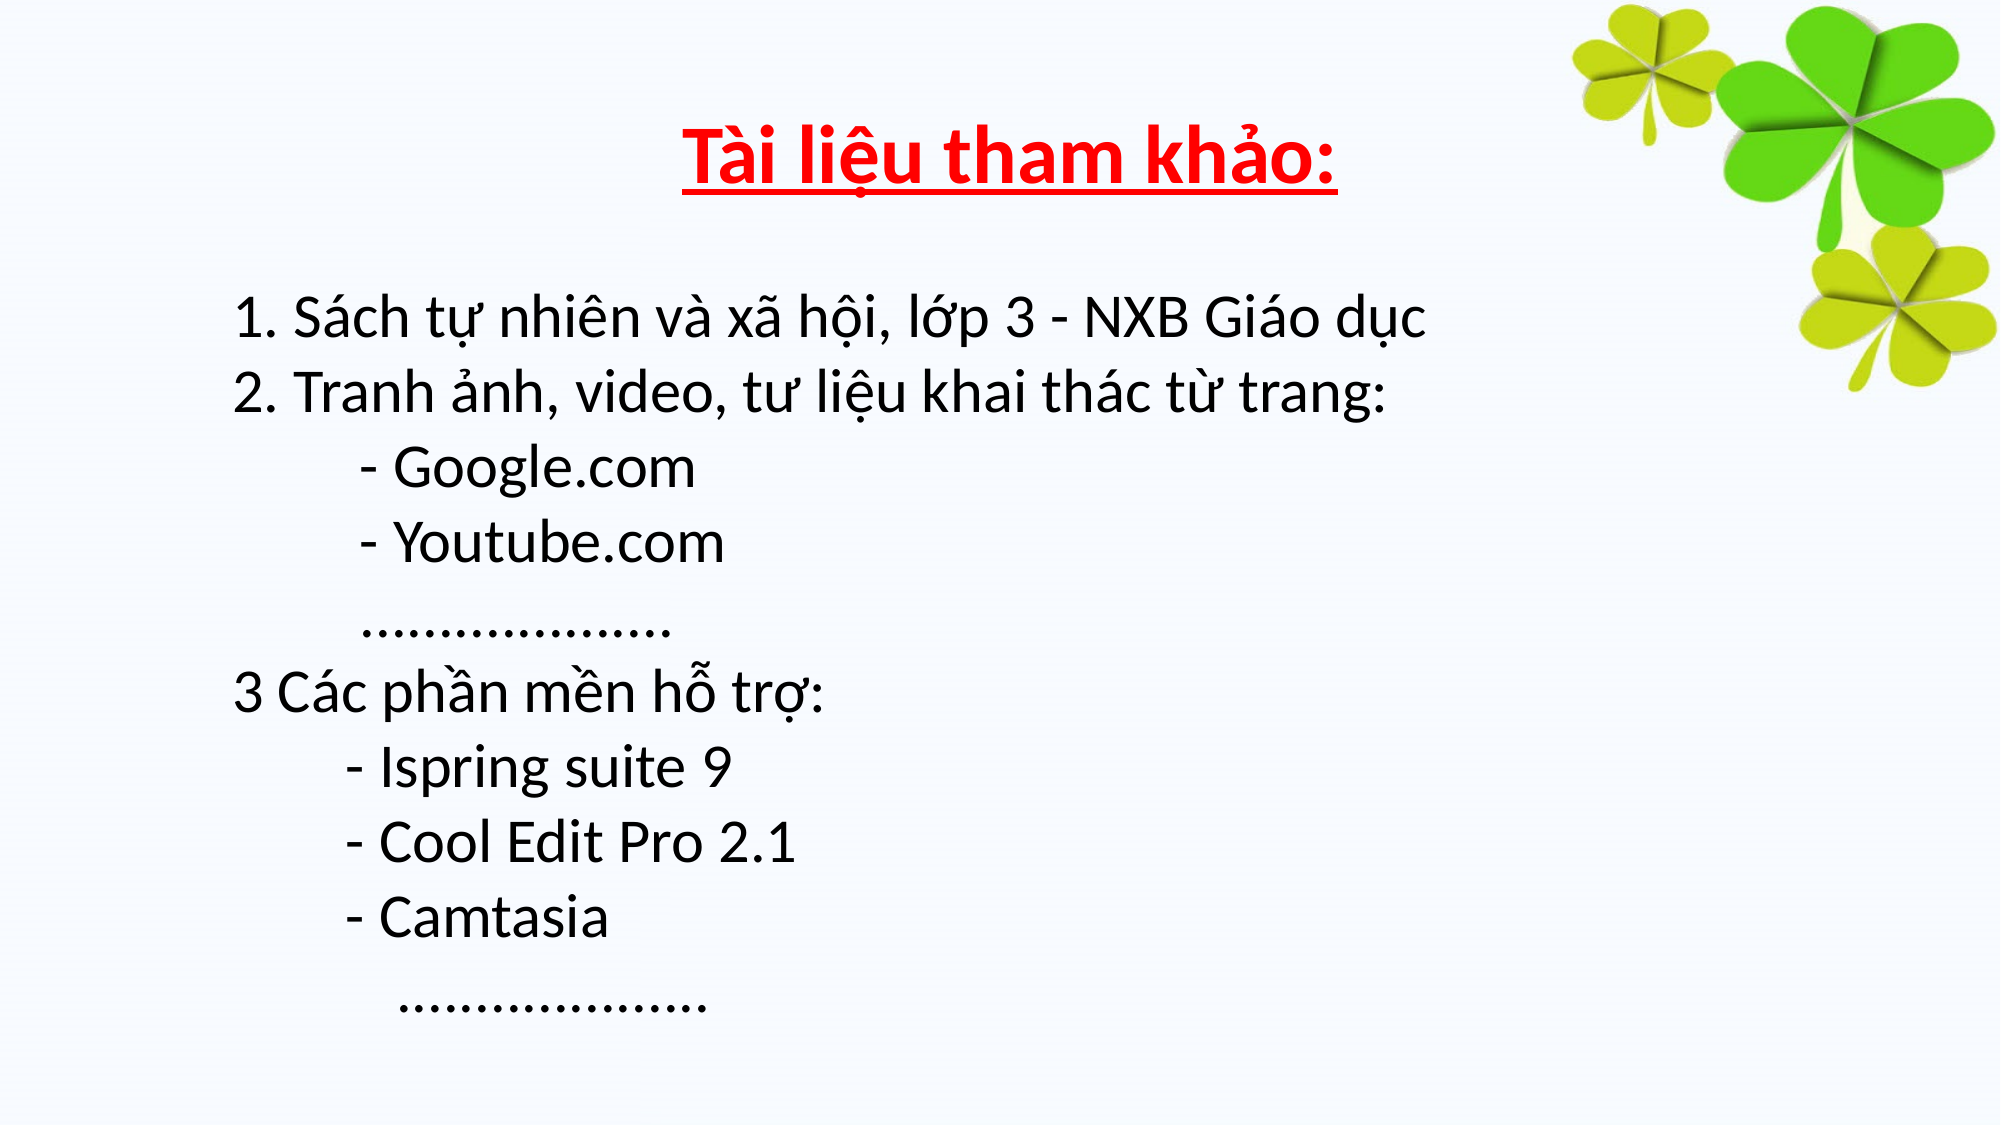

Tài liệu tham khảo:
1. Sách tự nhiên và xã hội, lớp 3 - NXB Giáo dục
2. Tranh ảnh, video, tư liệu khai thác từ trang:
         - Google.com
         - Youtube.com
         ....................
3 Các phần mền hỗ trợ:
        - Ispring suite 9
        - Cool Edit Pro 2.1
        - Camtasia
	 ....................